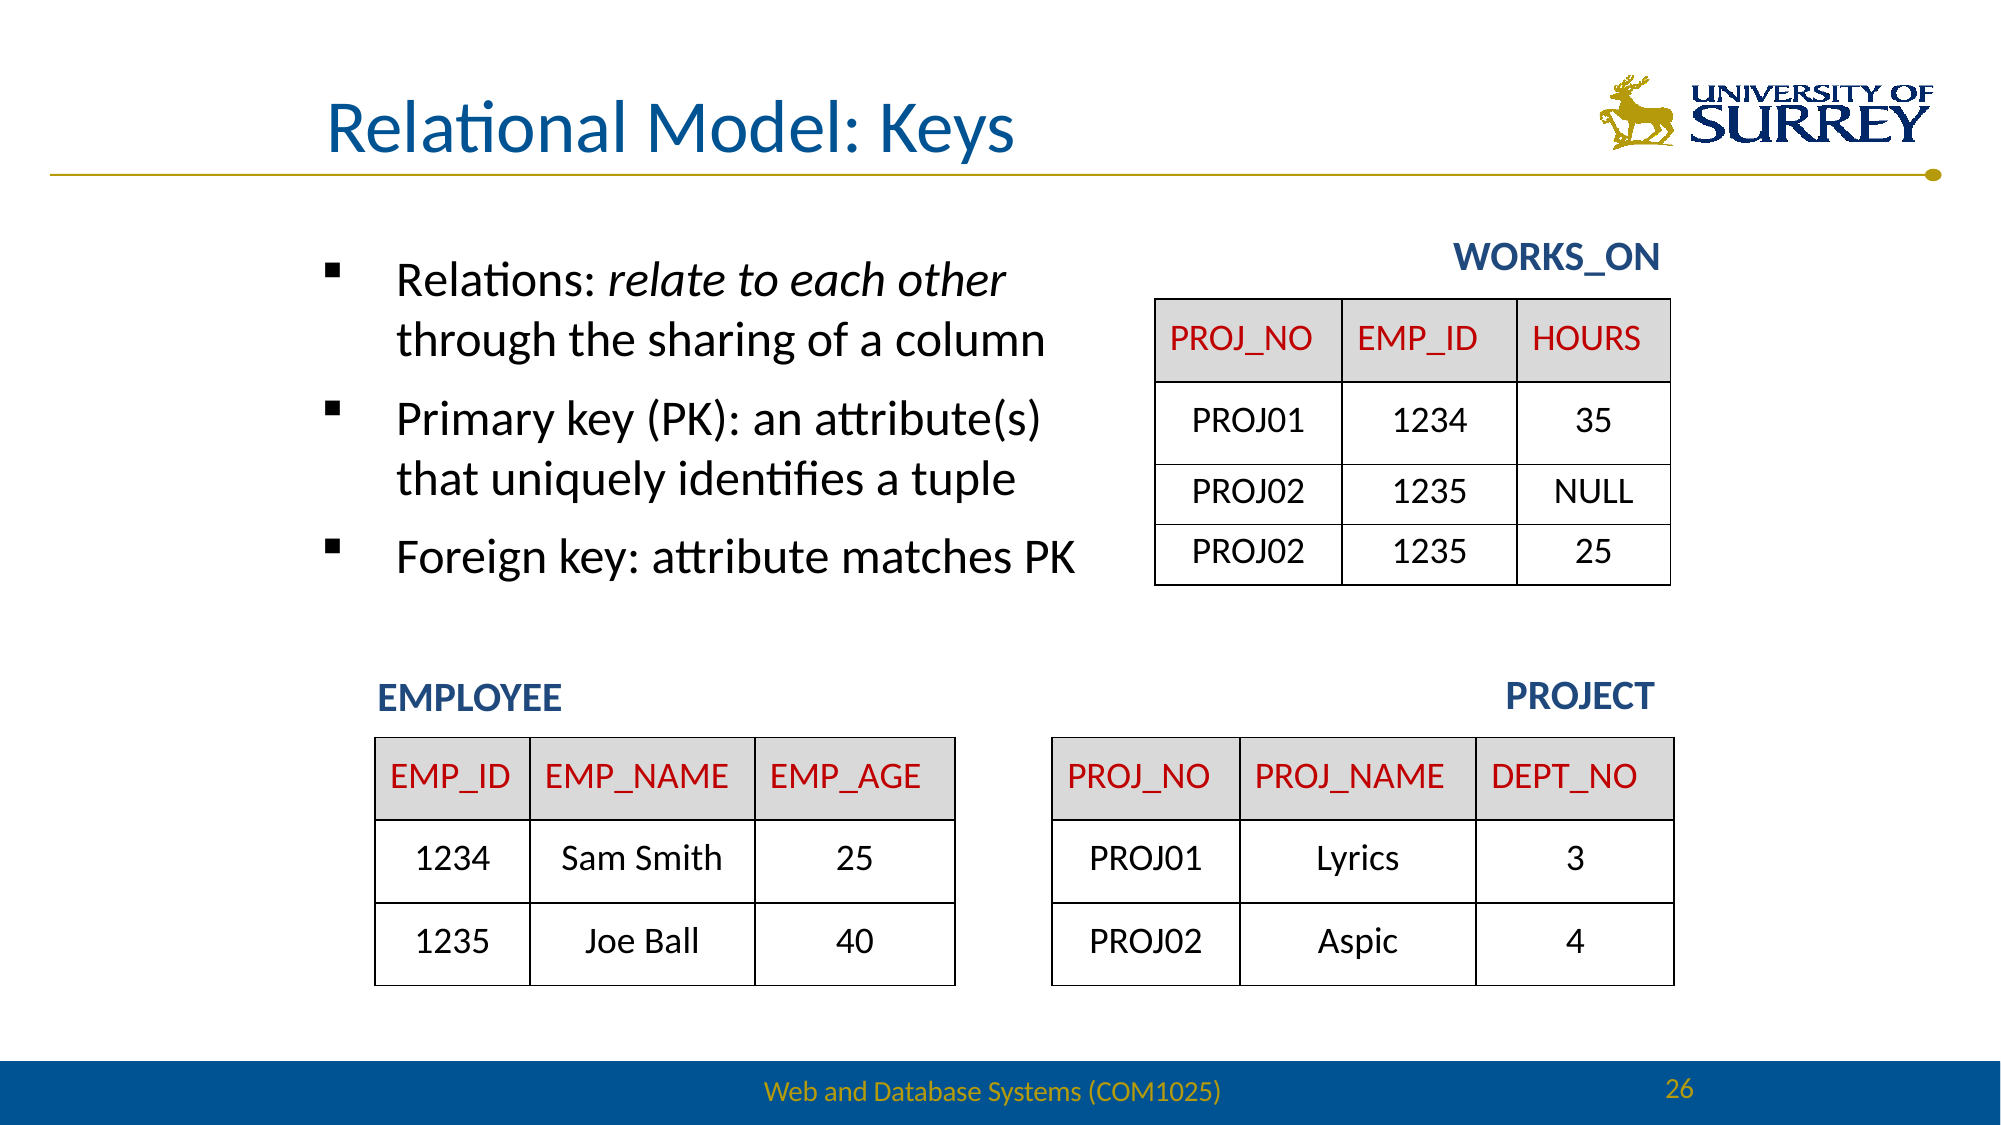

# Relational Model: Keys
WORKS_ON
Relations: relate to each other through the sharing of a column
Primary key (PK): an attribute(s) that uniquely identifies a tuple
Foreign key: attribute matches PK
| PROJ\_NO | EMP\_ID | HOURS |
| --- | --- | --- |
| PROJ01 | 1234 | 35 |
| PROJ02 | 1235 | NULL |
| PROJ02 | 1235 | 25 |
PROJECT
EMPLOYEE
| EMP\_ID | EMP\_NAME | EMP\_AGE |
| --- | --- | --- |
| 1234 | Sam Smith | 25 |
| 1235 | Joe Ball | 40 |
| PROJ\_NO | PROJ\_NAME | DEPT\_NO |
| --- | --- | --- |
| PROJ01 | Lyrics | 3 |
| PROJ02 | Aspic | 4 |
26
Web and Database Systems (COM1025)